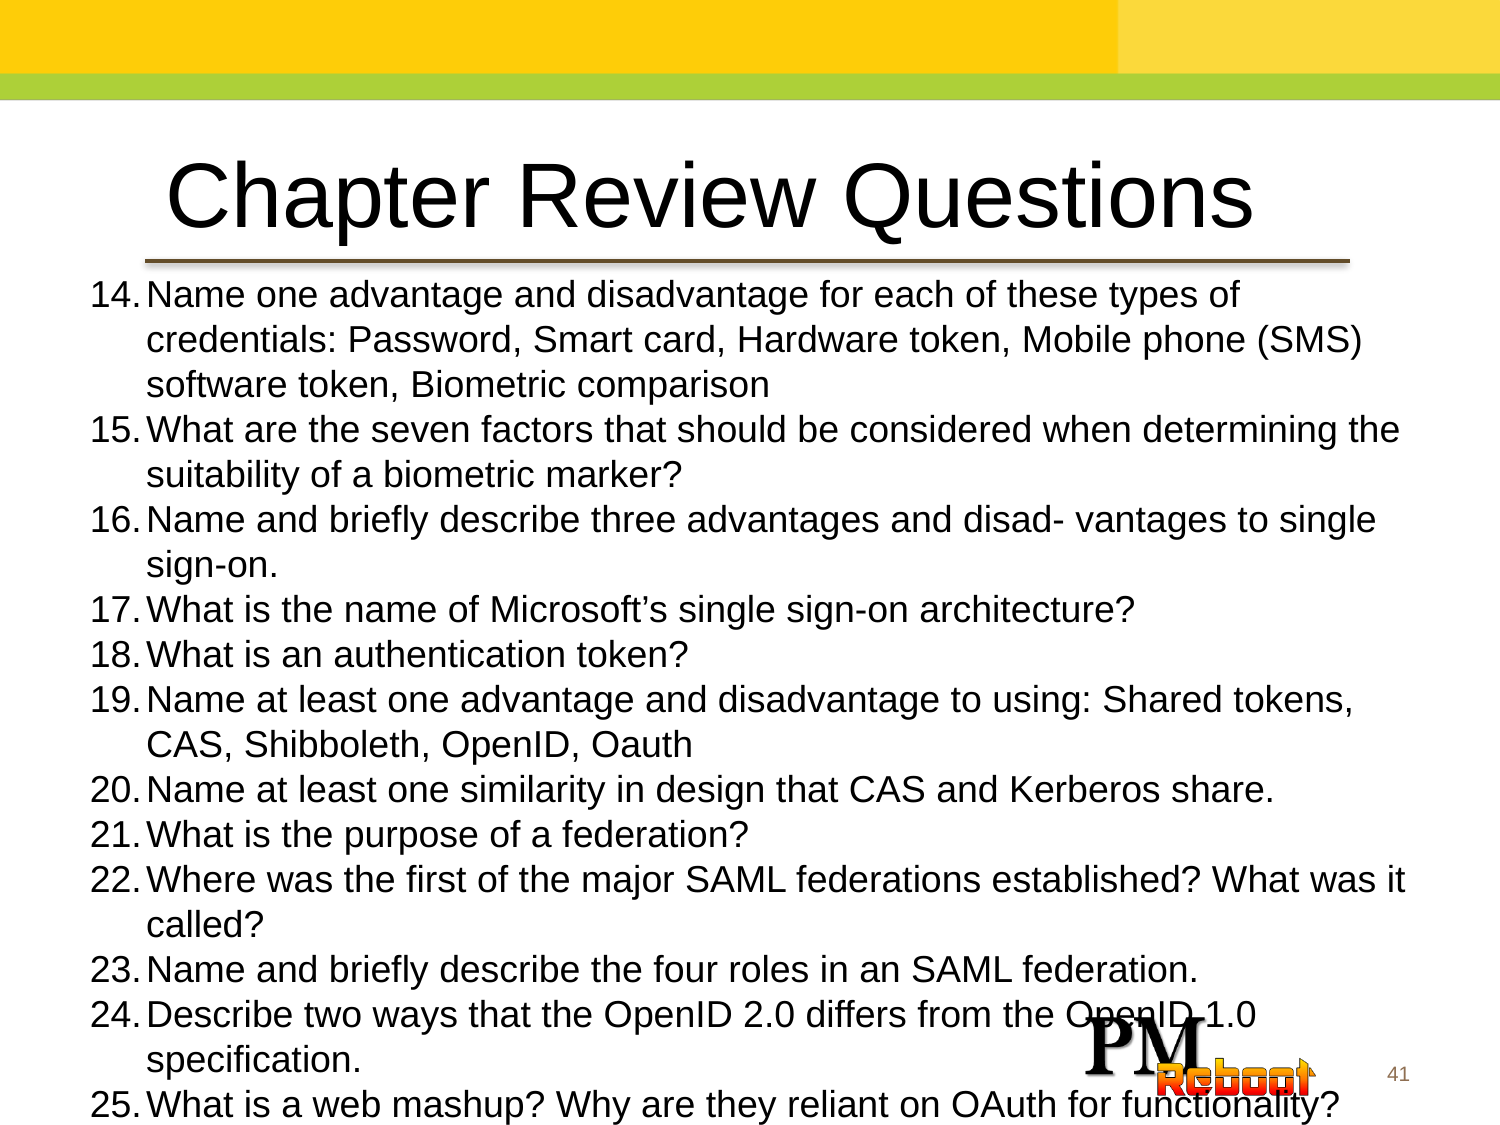

Chapter Review Questions
Name one advantage and disadvantage for each of these types of credentials: Password, Smart card, Hardware token, Mobile phone (SMS) software token, Biometric comparison
What are the seven factors that should be considered when determining the suitability of a biometric marker?
Name and briefly describe three advantages and disad- vantages to single sign-on.
What is the name of Microsoft’s single sign-on architecture?
What is an authentication token?
Name at least one advantage and disadvantage to using: Shared tokens, CAS, Shibboleth, OpenID, Oauth
Name at least one similarity in design that CAS and Kerberos share.
What is the purpose of a federation?
Where was the first of the major SAML federations established? What was it called?
Name and briefly describe the four roles in an SAML federation.
Describe two ways that the OpenID 2.0 differs from the OpenID 1.0 specification.
What is a web mashup? Why are they reliant on OAuth for functionality?
41